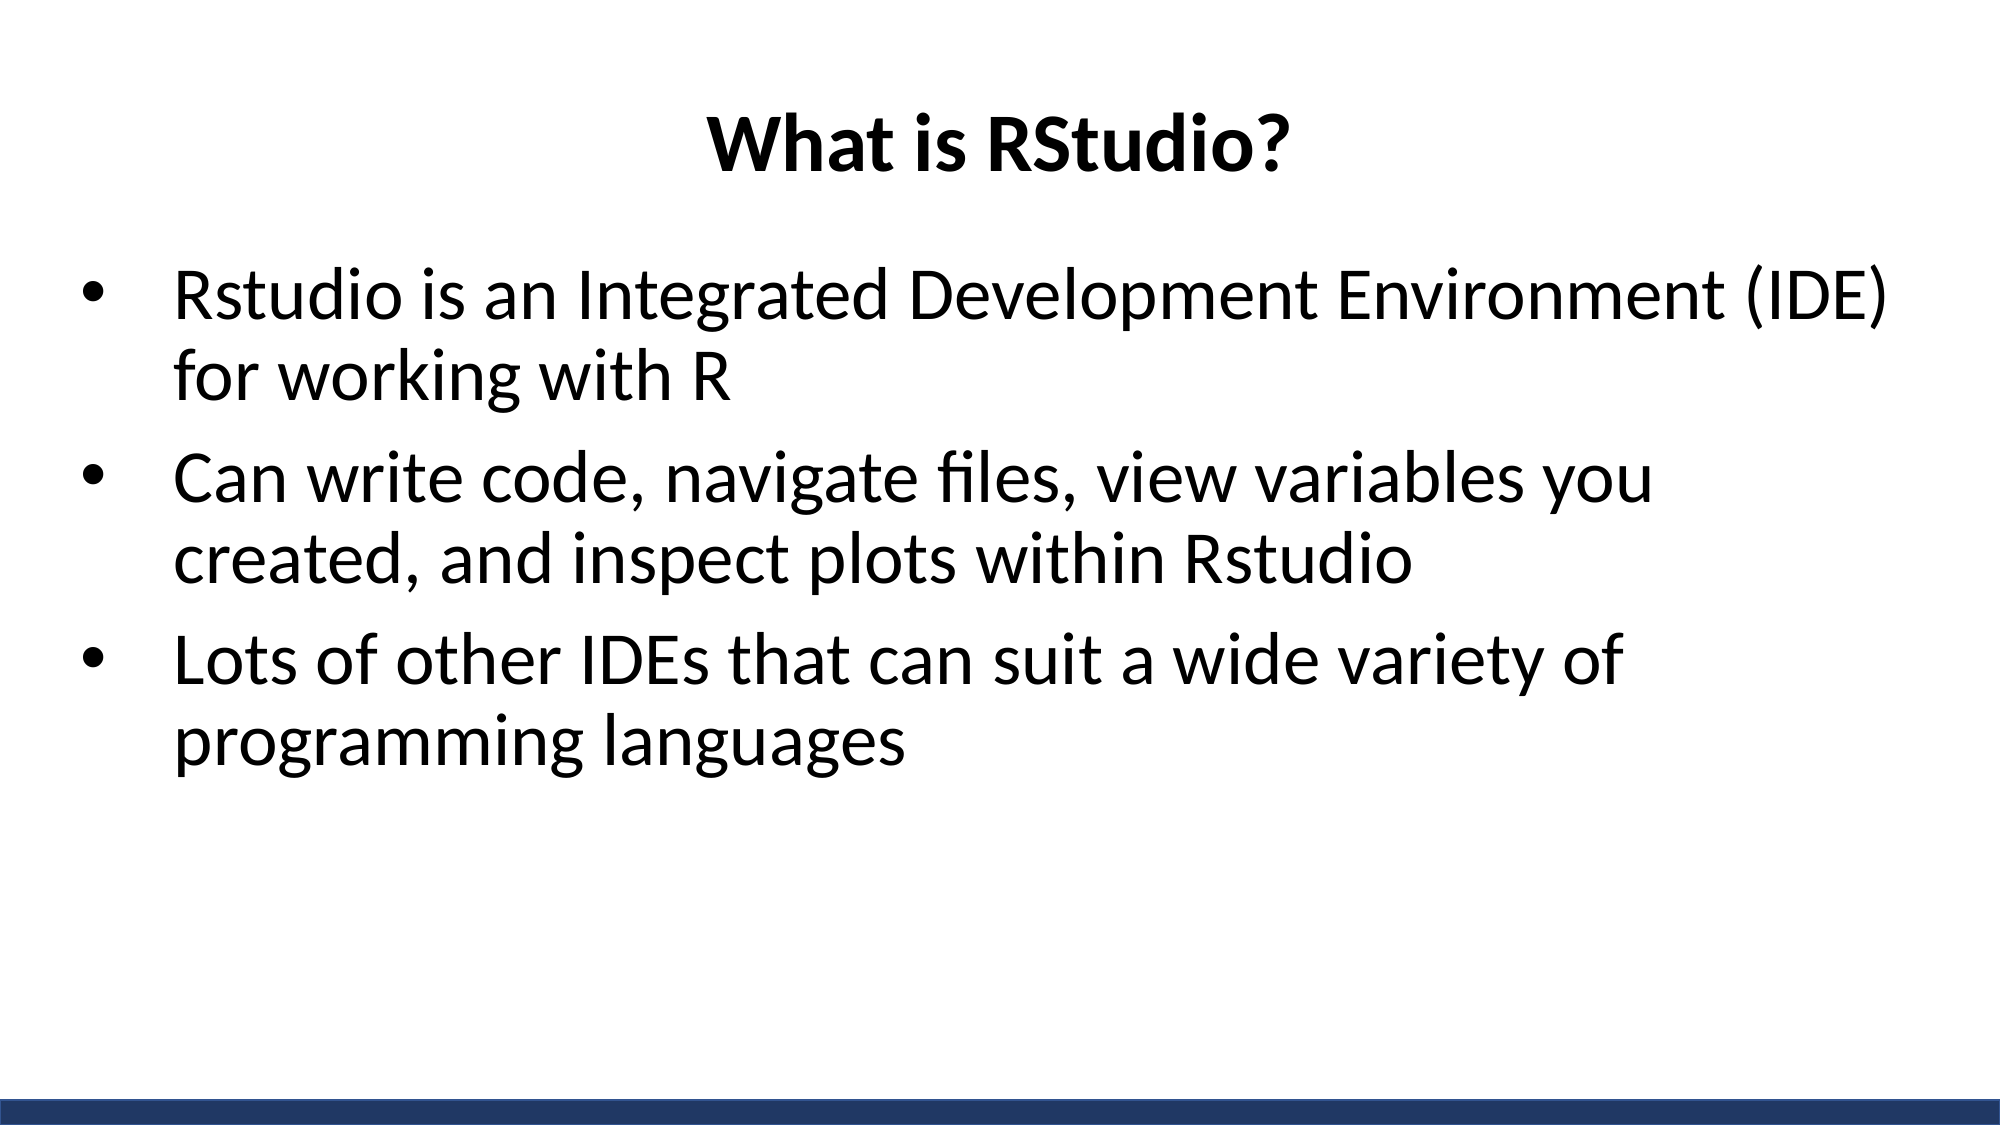

What is RStudio?
Rstudio is an Integrated Development Environment (IDE) for working with R
Can write code, navigate files, view variables you created, and inspect plots within Rstudio
Lots of other IDEs that can suit a wide variety of programming languages